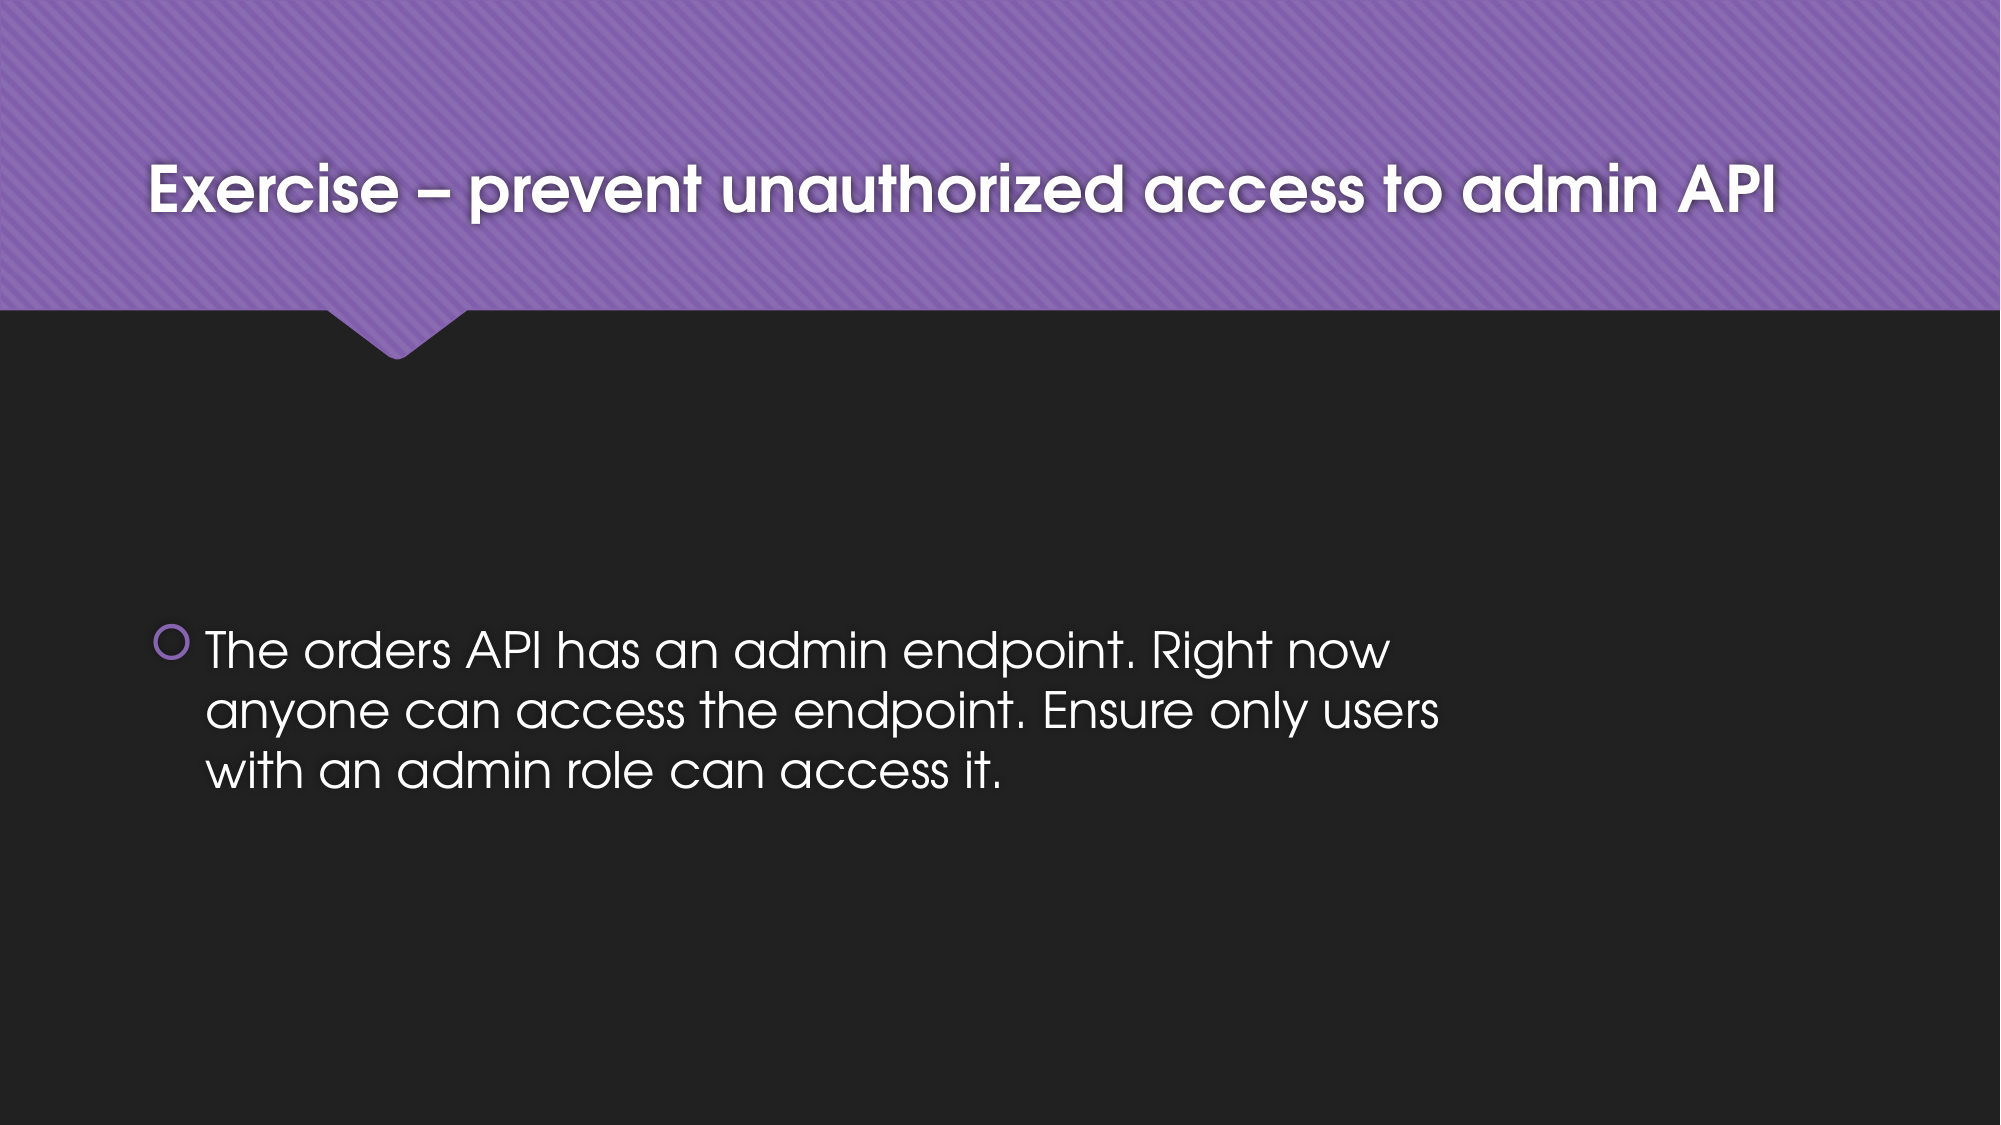

# Exercise – prevent unauthorized access to admin API
The orders API has an admin endpoint. Right now anyone can access the endpoint. Ensure only users with an admin role can access it.